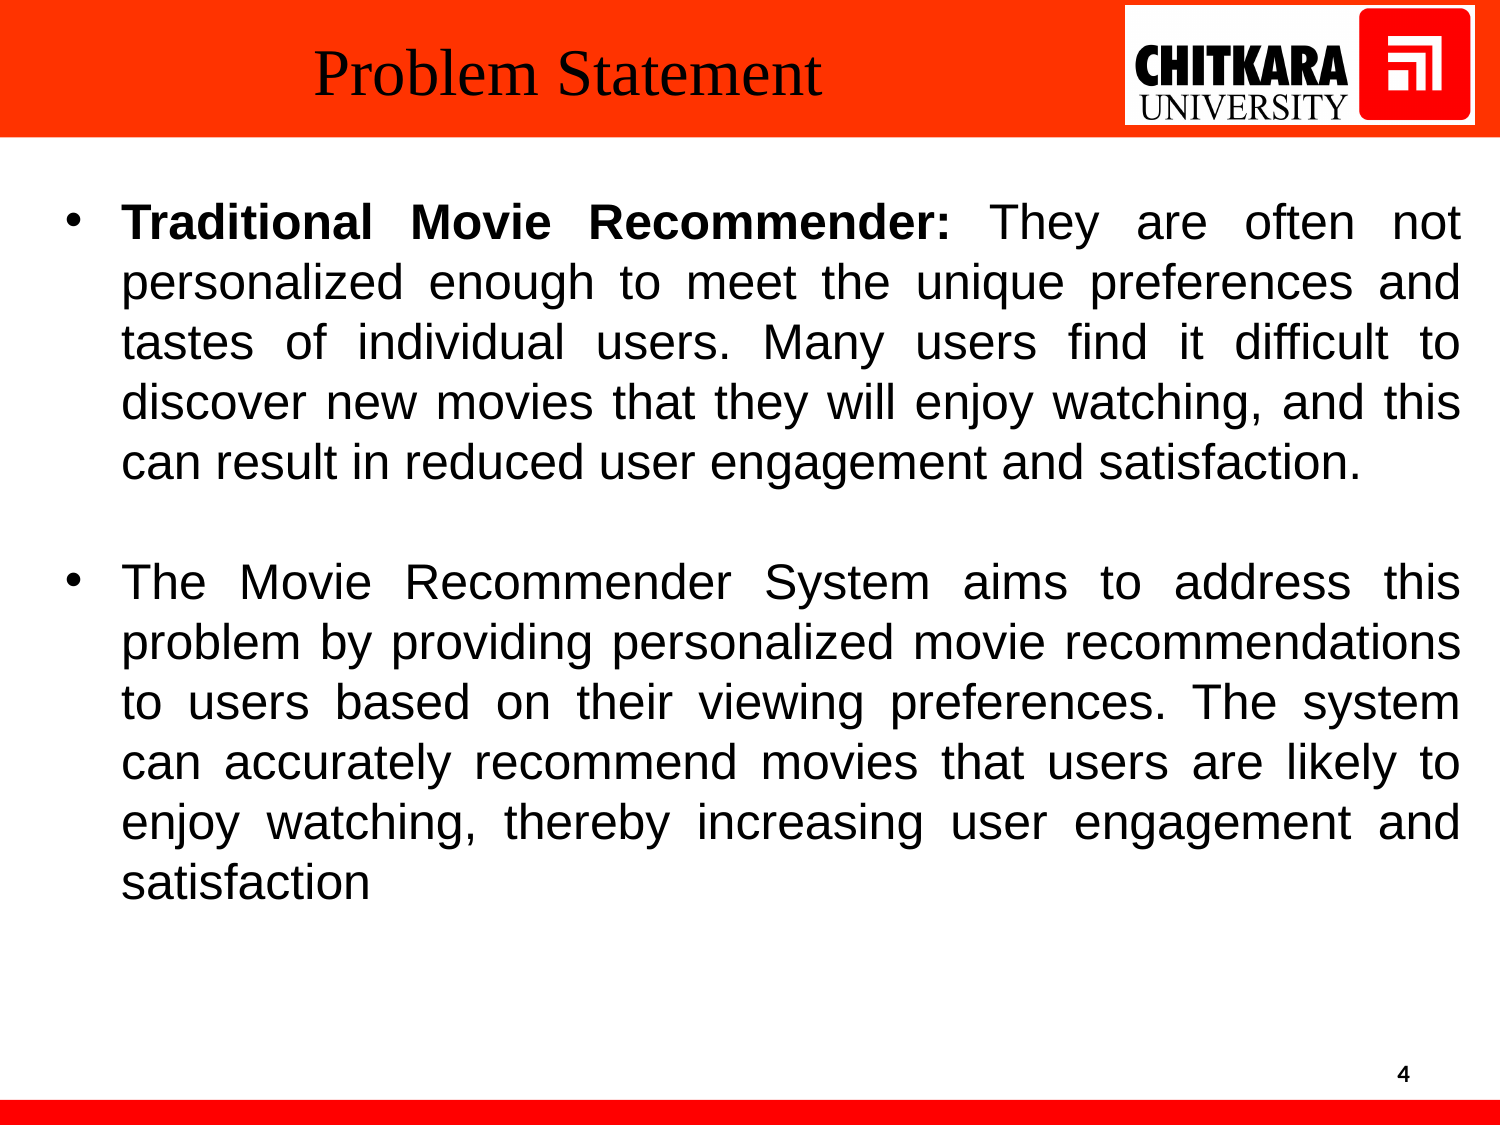

Problem Statement
Traditional Movie Recommender: They are often not personalized enough to meet the unique preferences and tastes of individual users. Many users find it difficult to discover new movies that they will enjoy watching, and this can result in reduced user engagement and satisfaction.

The Movie Recommender System aims to address this problem by providing personalized movie recommendations to users based on their viewing preferences. The system can accurately recommend movies that users are likely to enjoy watching, thereby increasing user engagement and satisfaction

4